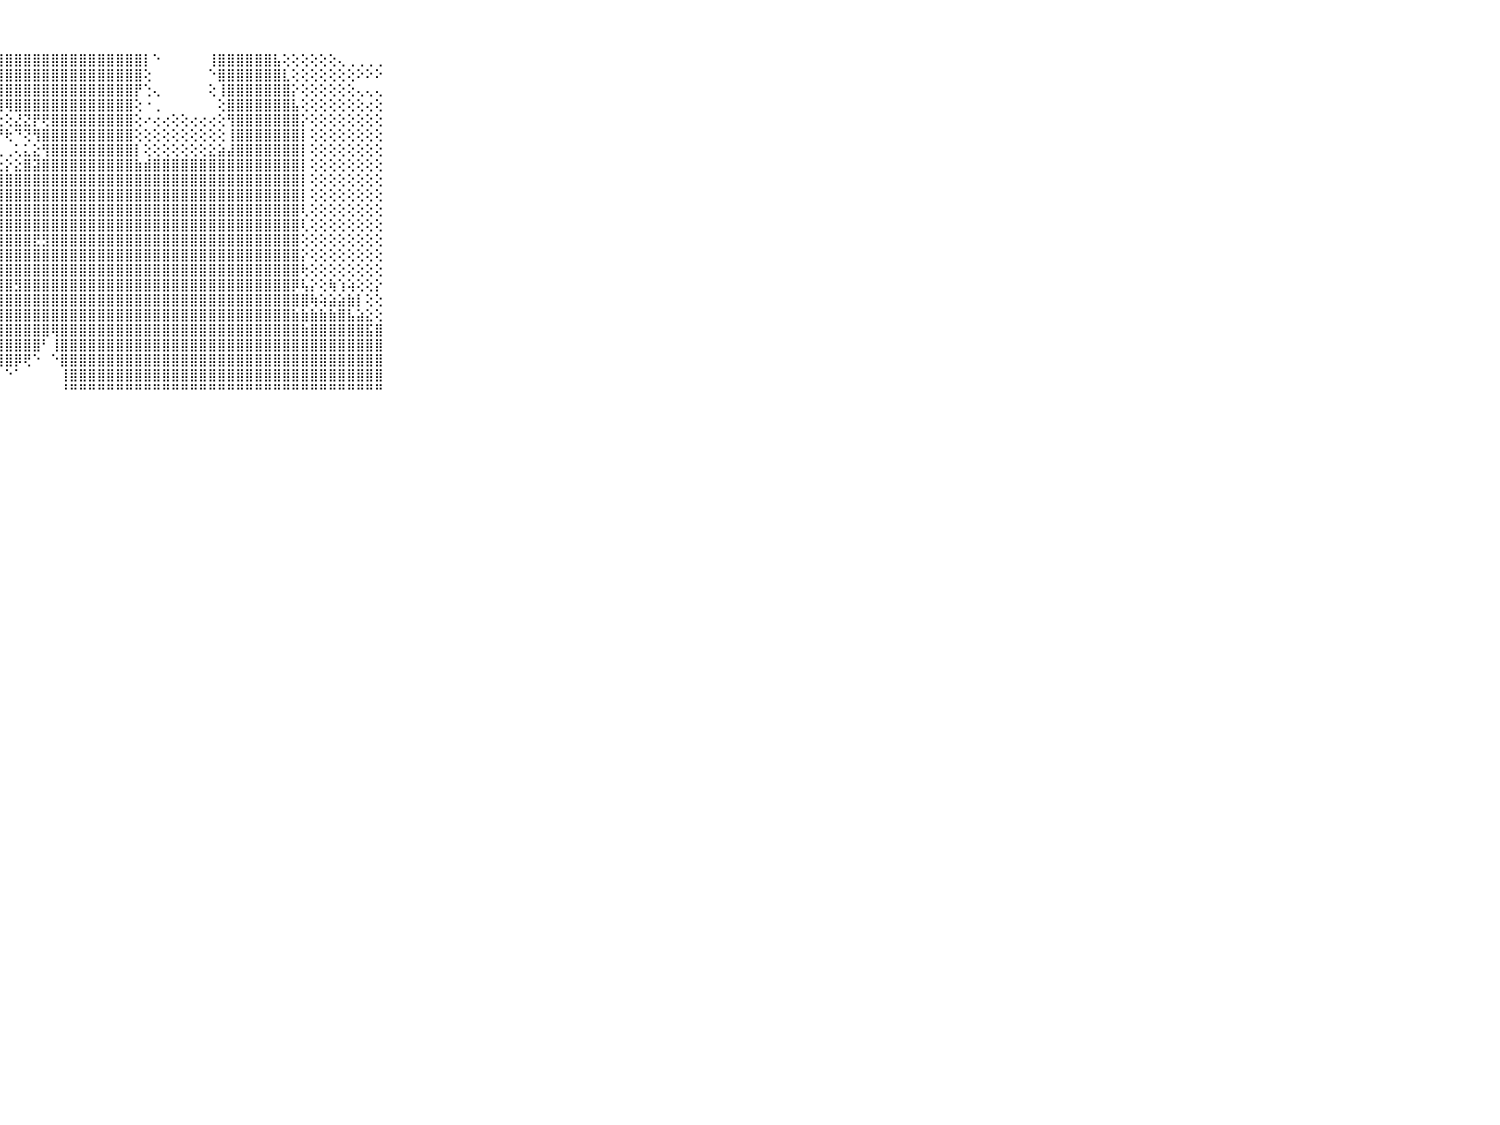

⠀⠀⠀⠀⠀⠀⠀⠀⠀⠀⠀⣿⣿⣿⣿⣿⣿⣿⣿⣿⣿⣿⣿⣿⣿⣿⣿⣿⣿⣿⣿⣿⣿⣿⣿⣿⣿⣿⣿⣿⣿⣿⣿⡇⠑⠀⠀⠀⠀⠀⢸⣿⣿⣿⣿⣿⣿⣧⢕⢕⢕⢕⢕⢕⢄⢀⢀⢀⢀⠀⠀⠀⠀⠀⠀⠀⠀⠀⠀⠀⠀
⠀⠀⠀⠀⠀⠀⠀⠀⠀⠀⠀⣿⣿⣿⣿⣿⣿⣿⣿⣿⣿⣿⣿⣿⣿⣿⣿⣿⣿⣿⣿⣿⣿⣿⣿⣿⣿⣿⣿⣿⣿⣿⣿⢕⠀⠀⠀⠀⠀⠀⠑⣿⣿⣿⣿⣿⣿⣿⣇⢕⢕⢕⢕⢕⢕⢕⠕⠕⠕⠀⠀⠀⠀⠀⠀⠀⠀⠀⠀⠀⠀
⠀⠀⠀⠀⠀⠀⠀⠀⠀⠀⠀⣿⣿⣿⣿⣿⣿⣿⣿⣿⣿⣿⣿⣿⣿⣿⣿⣿⣿⣿⣿⣿⣿⣿⣿⣿⣿⣿⣿⣿⣿⣿⡟⢑⢄⠀⠀⠀⠀⠀⢕⢸⣿⣿⣿⣿⣿⣿⣿⡕⢕⢕⢕⢕⢕⢕⢄⢄⢄⠀⠀⠀⠀⠀⠀⠀⠀⠀⠀⠀⠀
⠀⠀⠀⠀⠀⠀⠀⠀⠀⠀⠀⣿⣿⣿⣿⣿⣿⣿⣿⣿⣿⣿⡿⢟⠟⠟⢟⢻⢿⣿⣿⣿⣿⣿⣿⣿⣿⣿⣿⣿⣿⣿⢕⠐⢀⠀⠀⠀⠀⠀⠀⢕⣿⣿⣿⣿⣿⣿⣿⣧⢕⢕⢕⢕⢕⢕⢕⢔⢕⠀⠀⠀⠀⠀⠀⠀⠀⠀⠀⠀⠀
⠀⠀⠀⠀⠀⠀⠀⠀⠀⠀⠀⣿⣿⣿⣿⣿⣿⣿⣿⡟⠛⠙⠁⢅⢰⡅⢀⢕⢕⣜⣝⡟⢟⣿⣿⣿⣿⣿⣿⣿⣿⣿⢕⠔⢔⢔⢕⢕⢔⢔⢔⢕⢻⣿⣿⣿⣿⣿⣿⣿⡕⢕⢕⢕⢕⢕⢕⢕⢕⠀⠀⠀⠀⠀⠀⠀⠀⠀⠀⠀⠀
⠀⠀⠀⠀⠀⠀⠀⠀⠀⠀⠀⣿⣿⣿⣿⣿⣿⡟⢝⠁⢄⢄⢔⢕⣵⢳⢗⠟⢗⠙⢝⢻⣿⣿⣿⣿⣿⣿⣿⣿⣿⣿⢕⢕⢕⢕⢕⢕⢕⢕⢕⢕⢸⣿⣿⣿⣿⣿⣿⣿⡇⢕⢕⢕⢕⢕⢕⢕⢕⠀⠀⠀⠀⠀⠀⠀⠀⠀⠀⠀⠀
⠀⠀⠀⠀⠀⠀⠀⠀⠀⠀⠀⣿⣿⣿⣿⣿⢟⢱⢕⢕⢱⢕⢘⢇⢅⠅⠄⢄⢀⢅⣅⣕⢻⣿⣿⣿⣿⣿⣿⣿⣿⣿⡇⢕⢕⢕⢕⢕⢕⢕⣕⣵⣼⣿⣿⣿⣿⣿⣿⣿⡇⢕⢕⢕⢕⢕⢕⢕⢕⠀⠀⠀⠀⠀⠀⠀⠀⠀⠀⠀⠀
⠀⠀⠀⠀⠀⠀⠀⠀⠀⠀⠀⣿⣿⣿⣿⣿⡇⢿⢇⣕⢜⢕⢕⣕⣕⣕⢕⢕⡕⣕⣿⣽⣿⣿⣿⣿⣿⣿⣿⣿⣿⣿⣷⣾⣿⣿⣿⣿⣿⣿⣿⣿⣿⣿⣿⣿⣿⣿⣿⣿⡇⢕⢕⢕⢕⢕⢕⢕⢕⠀⠀⠀⠀⠀⠀⠀⠀⠀⠀⠀⠀
⠀⠀⠀⠀⠀⠀⠀⠀⠀⠀⠀⣿⣿⣿⣿⣿⢇⢕⢜⣿⣿⣿⣿⣿⣿⣿⣿⣾⣿⣿⣿⣿⣿⣿⣿⣿⣿⣿⣿⣿⣿⣿⣿⣿⣿⣿⣿⣿⣿⣿⣿⣿⣿⣿⣿⣿⣿⣿⣿⣿⡇⢕⢕⢕⢕⢕⢕⢕⢕⠀⠀⠀⠀⠀⠀⠀⠀⠀⠀⠀⠀
⠀⠀⠀⠀⠀⠀⠀⠀⠀⠀⠀⣿⣿⣿⣿⣿⢕⢕⢕⣾⣿⣿⣿⣿⣿⣿⣿⣿⣿⣿⣿⣿⣿⣿⣿⣿⣿⣿⣿⣿⣿⣿⣿⣿⣿⣿⣿⣿⣿⣿⣿⣿⣿⣿⣿⣿⣿⣿⣿⣿⡇⢕⢕⢕⢕⢕⢕⢕⢕⠀⠀⠀⠀⠀⠀⠀⠀⠀⠀⠀⠀
⠀⠀⠀⠀⠀⠀⠀⠀⠀⠀⠀⣿⣿⣿⣿⣿⡕⢕⢸⣿⣿⣿⣿⣿⣿⣿⣿⣿⣿⣿⣿⣿⣿⣿⣿⣿⣿⣿⣿⣿⣿⣿⣿⣿⣿⣿⣿⣿⣿⣿⣿⣿⣿⣿⣿⣿⣿⣿⣿⣿⢇⢕⢕⢕⢕⢕⢕⢕⢕⠀⠀⠀⠀⠀⠀⠀⠀⠀⠀⠀⠀
⠀⠀⠀⠀⠀⠀⠀⠀⠀⠀⠀⣿⣿⣷⣿⣿⡇⢕⢸⣿⣿⣿⣿⣿⣿⣿⣿⣿⣿⣿⣿⣿⣿⣿⣿⣿⣿⣿⣿⣿⣿⣿⣿⣿⣿⣿⣿⣿⣿⣿⣿⣿⣿⣿⣿⣿⣿⣿⣿⣿⢇⢕⢕⢕⢕⢕⢕⢕⢕⠀⠀⠀⠀⠀⠀⠀⠀⠀⠀⠀⠀
⠀⠀⠀⠀⠀⠀⠀⠀⠀⠀⠀⣿⣿⣿⣿⣿⣿⡕⢸⣿⣿⣿⣿⣟⣻⣿⣿⣿⣿⣿⣿⣟⣻⣿⣿⣿⣿⣿⣿⣿⣿⣿⣿⣿⣿⣿⣿⣿⣿⣿⣿⣿⣿⣿⣿⣿⣿⣿⣿⣿⢕⢕⢕⢕⢕⢕⢕⢕⢕⠀⠀⠀⠀⠀⠀⠀⠀⠀⠀⠀⠀
⠀⠀⠀⠀⠀⠀⠀⠀⠀⠀⠀⣿⣿⣿⣿⣿⣿⣿⣾⣿⣿⣿⣿⣿⣿⣿⣿⣿⣿⣿⣿⣿⣿⣿⣿⣿⣿⣿⣿⣿⣿⣿⣿⣿⣿⣿⣿⣿⣿⣿⣿⣿⣿⣿⣿⣿⣿⣿⣿⣿⡕⢕⢕⢕⢕⢕⢕⢕⢕⠀⠀⠀⠀⠀⠀⠀⠀⠀⠀⠀⠀
⠀⠀⠀⠀⠀⠀⠀⠀⠀⠀⠀⣿⣿⣿⣿⣿⣿⣿⣿⣿⣿⣿⣿⣿⣿⣿⣿⣿⣿⣿⣿⣿⣿⣿⣿⣿⣿⣿⣿⣿⣿⣿⣿⣿⣿⣿⣿⣿⣿⣿⣿⣿⣿⣿⣿⣿⣿⣿⣿⣿⢗⢕⢕⢕⢕⢕⢕⢕⢕⠀⠀⠀⠀⠀⠀⠀⠀⠀⠀⠀⠀
⠀⠀⠀⠀⠀⠀⠀⠀⠀⠀⠀⣿⣿⣿⣿⣿⣿⣿⣿⣿⣿⣿⣿⣿⣿⣿⣿⣿⣿⣻⣿⣿⣿⣿⣿⣿⣿⣿⣿⣿⣿⣿⣿⣿⣿⣿⣿⣿⣿⣿⣿⣿⣿⣿⣿⣿⣿⣿⣿⡿⢧⡕⢕⢷⢱⢵⢕⢕⡕⠀⠀⠀⠀⠀⠀⠀⠀⠀⠀⠀⠀
⠀⠀⠀⠀⠀⠀⠀⠀⠀⠀⠀⣿⣿⣿⣿⣿⣿⣿⣿⣿⣿⣿⣿⣿⣿⣿⣿⣿⣿⣿⣿⣿⣿⣿⣿⣿⣿⣿⣿⣿⣿⣿⣿⣿⣿⣿⣿⣿⣿⣿⣿⣿⣿⣿⣿⣿⣿⣿⣿⣿⣿⢷⢵⣵⣵⣷⡇⢕⢕⠀⠀⠀⠀⠀⠀⠀⠀⠀⠀⠀⠀
⠀⠀⠀⠀⠀⠀⠀⠀⠀⠀⠀⣿⣿⣿⣿⣿⣿⣿⣿⢻⣿⣿⣿⣿⣿⣿⣿⣿⣿⣿⣿⣿⣿⣿⣿⣿⣿⣿⣿⣿⣿⣿⣿⣿⣿⣿⣿⣿⣿⣿⣿⣿⣿⣿⣿⣿⣿⣿⣿⣷⣷⣷⣷⣷⣿⣧⣵⣕⢕⠀⠀⠀⠀⠀⠀⠀⠀⠀⠀⠀⠀
⠀⠀⠀⠀⠀⠀⠀⠀⠀⠀⠀⣿⣿⣿⣿⣿⣿⣿⣷⢕⢿⣿⣿⣿⣿⣿⣿⣿⣿⣿⣿⣿⣿⢿⣿⣿⣿⣿⣿⣿⣿⣿⣿⣿⣿⣿⣿⣿⣿⣿⣿⣿⣿⣿⣿⣿⣿⣿⣿⣿⣷⣿⣿⣿⣿⣿⣿⣯⣿⠀⠀⠀⠀⠀⠀⠀⠀⠀⠀⠀⠀
⠀⠀⠀⠀⠀⠀⠀⠀⠀⠀⠀⣿⣿⣿⣿⣿⣿⣿⣿⡕⢜⢿⣿⣿⣿⣿⣿⣿⣿⣿⣿⣿⠃⢸⣿⣿⣿⣿⣿⣿⣿⣿⣿⣿⣿⣿⣿⣿⣿⣿⣿⣿⣿⣿⣿⣿⣿⣿⣿⣿⣿⣿⣿⣿⣿⣿⣿⣿⣿⠀⠀⠀⠀⠀⠀⠀⠀⠀⠀⠀⠀
⠀⠀⠀⠀⠀⠀⠀⠀⠀⠀⠀⣿⣿⣿⣿⣿⣿⣿⣿⡇⠕⢜⢻⣿⣿⢿⢿⢿⣿⡿⢟⠑⠀⠑⣿⣿⣿⣿⣿⣿⣿⣿⣿⣿⣿⣿⣿⣿⣿⣿⣿⣿⣿⣿⣿⣿⣿⣿⣿⣿⣿⣿⣿⣿⣿⣿⣿⣿⣿⠀⠀⠀⠀⠀⠀⠀⠀⠀⠀⠀⠀
⠀⠀⠀⠀⠀⠀⠀⠀⠀⠀⠀⣿⣿⣿⣿⣿⣿⣿⣿⡏⠀⢕⢔⠕⠜⠕⠁⠁⠑⠁⠀⠀⠀⠀⢸⣿⣿⣿⣿⣿⣿⣿⣿⣿⣿⣿⣿⣿⣿⣿⣿⣿⣿⣿⣿⣿⣿⣿⣿⣿⣿⣿⣿⣿⣿⣿⣿⣿⣿⠀⠀⠀⠀⠀⠀⠀⠀⠀⠀⠀⠀
⠀⠀⠀⠀⠀⠀⠀⠀⠀⠀⠀⠛⠛⠛⠛⠛⠛⠛⠛⠃⠀⠑⠑⠀⠀⠀⠀⠀⠀⠀⠀⠀⠀⠀⠘⠛⠛⠛⠛⠛⠛⠛⠛⠛⠛⠛⠛⠛⠛⠛⠛⠛⠛⠛⠛⠛⠛⠛⠛⠛⠛⠛⠛⠛⠛⠛⠛⠛⠛⠀⠀⠀⠀⠀⠀⠀⠀⠀⠀⠀⠀